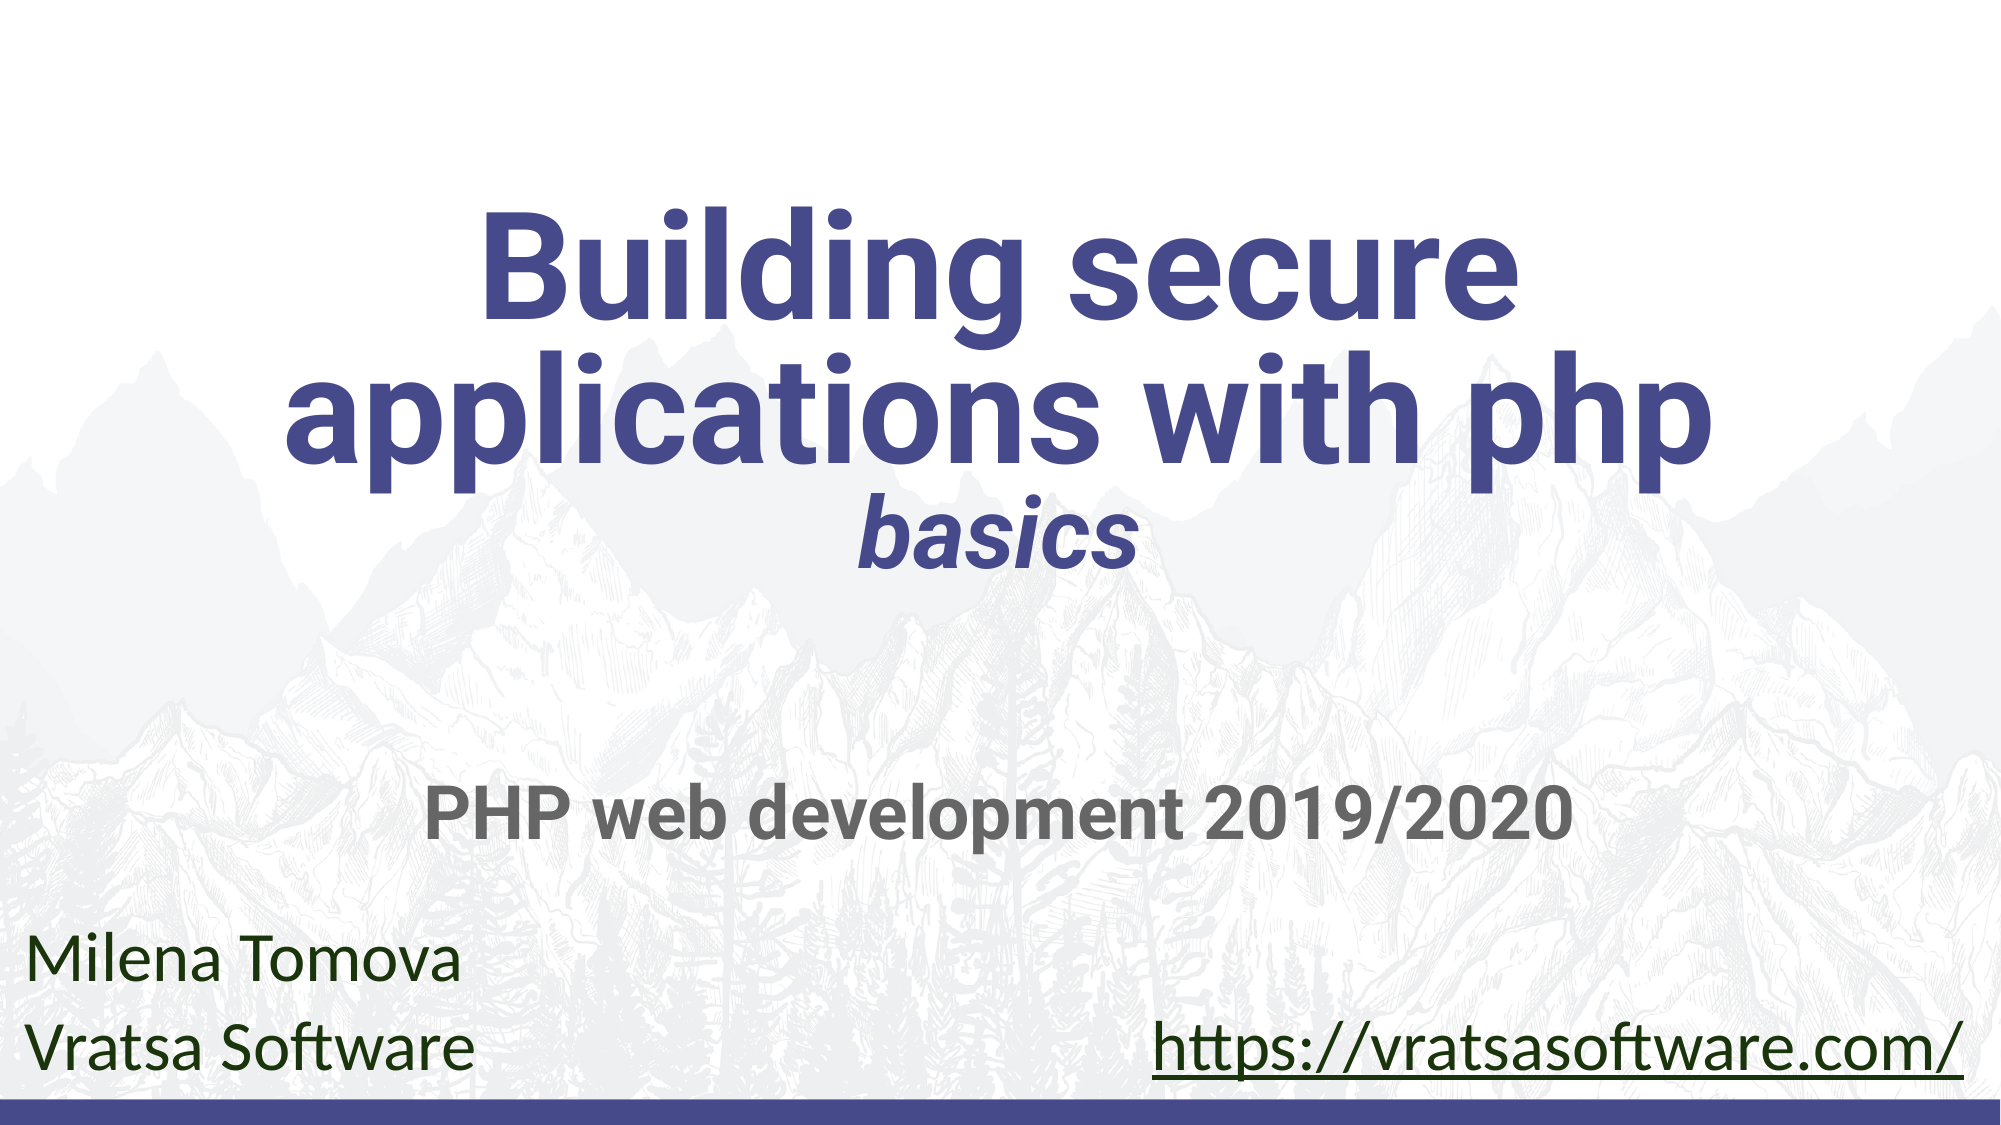

# Building secure applications with php
basics

PHP web development 2019/2020

Milenа Tomova
Vratsa Software
https://vratsasoftware.com/